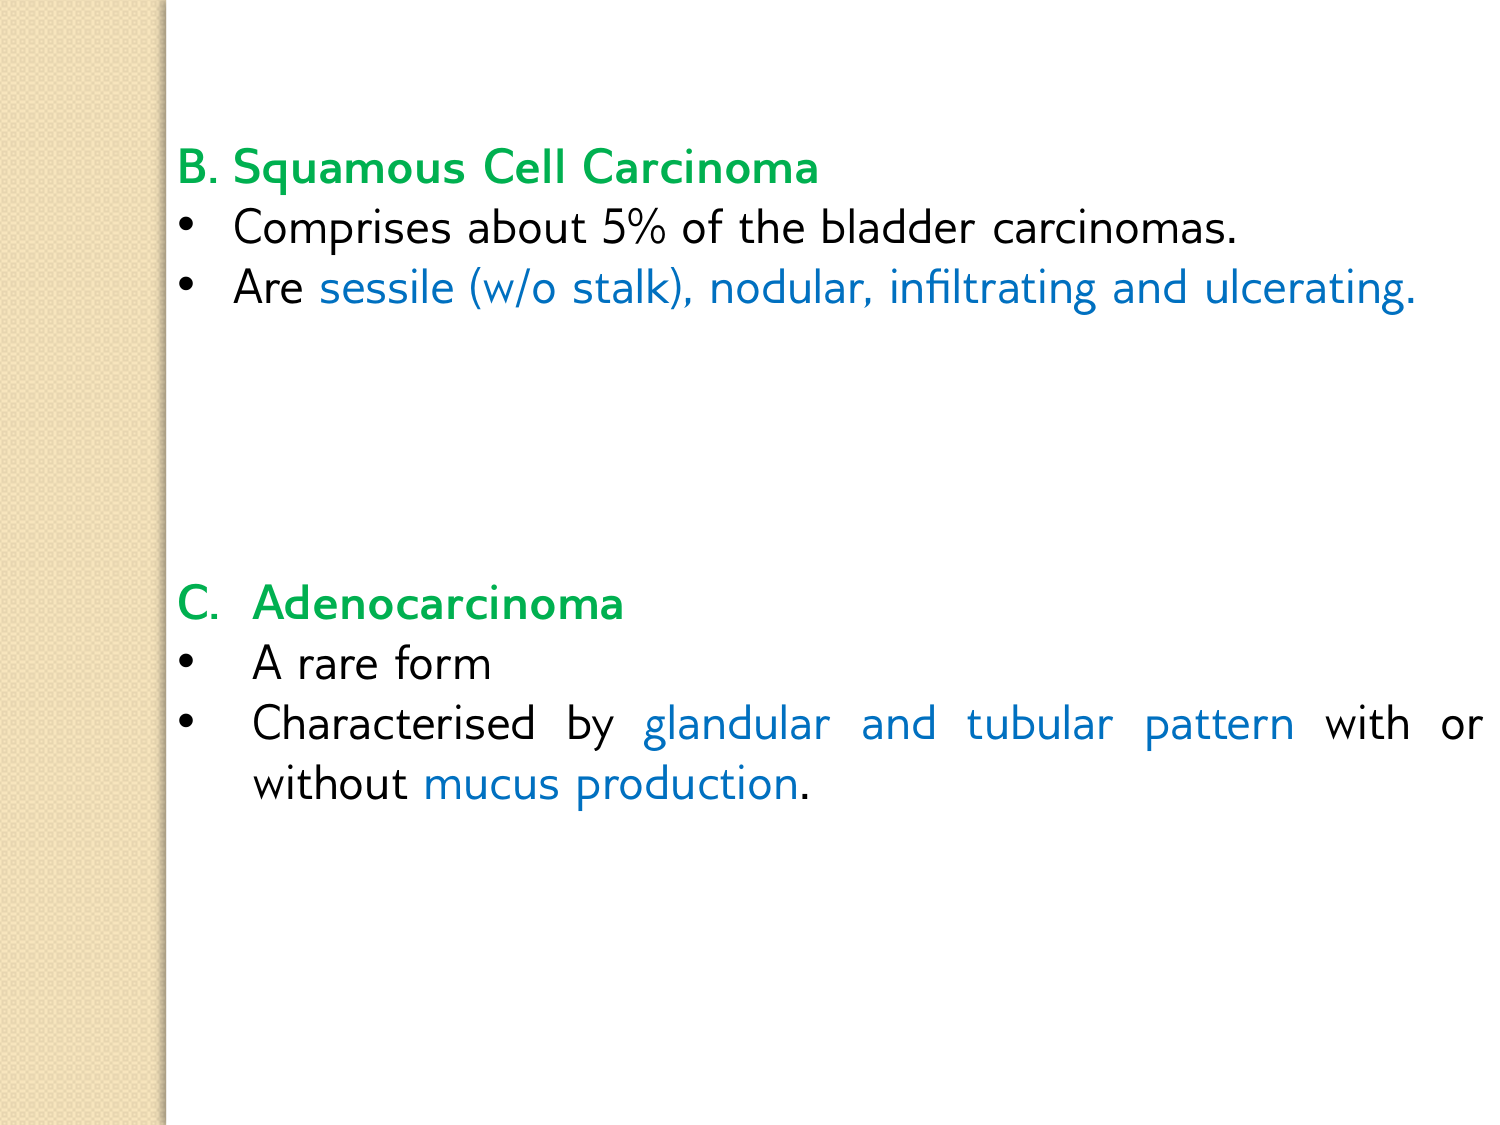

Squamous Cell Carcinoma
Comprises about 5% of the bladder carcinomas.
Are sessile (w/o stalk), nodular, infiltrating and ulcerating.
Adenocarcinoma
A rare form
Characterised by glandular and tubular pattern with or without mucus production.